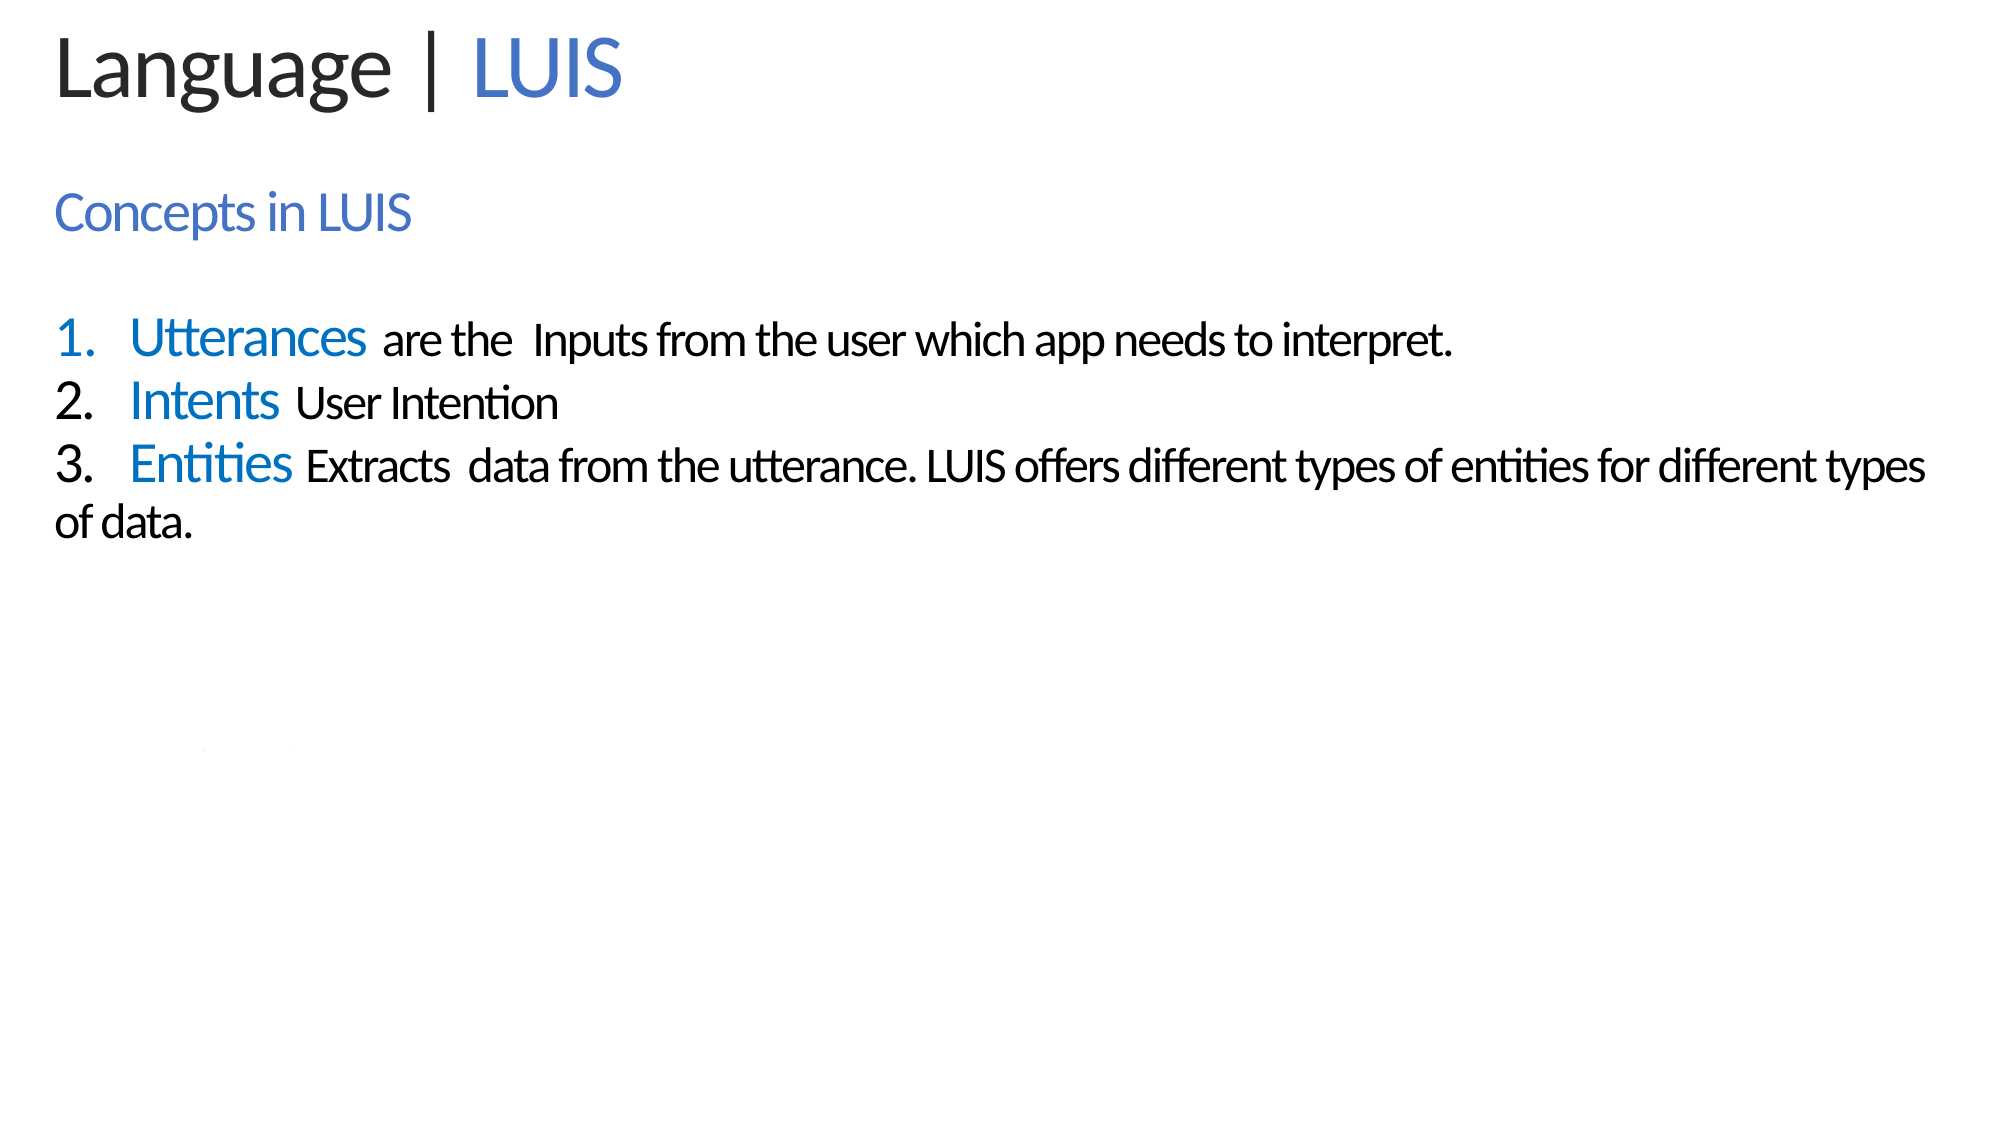

Language | LUIS

Concepts in LUIS

Utterances are the  Inputs from the user which app needs to interpret.
2.   Intents User Intention
3.   Entities Extracts  data from the utterance. LUIS offers different types of entities for different types of data.

.